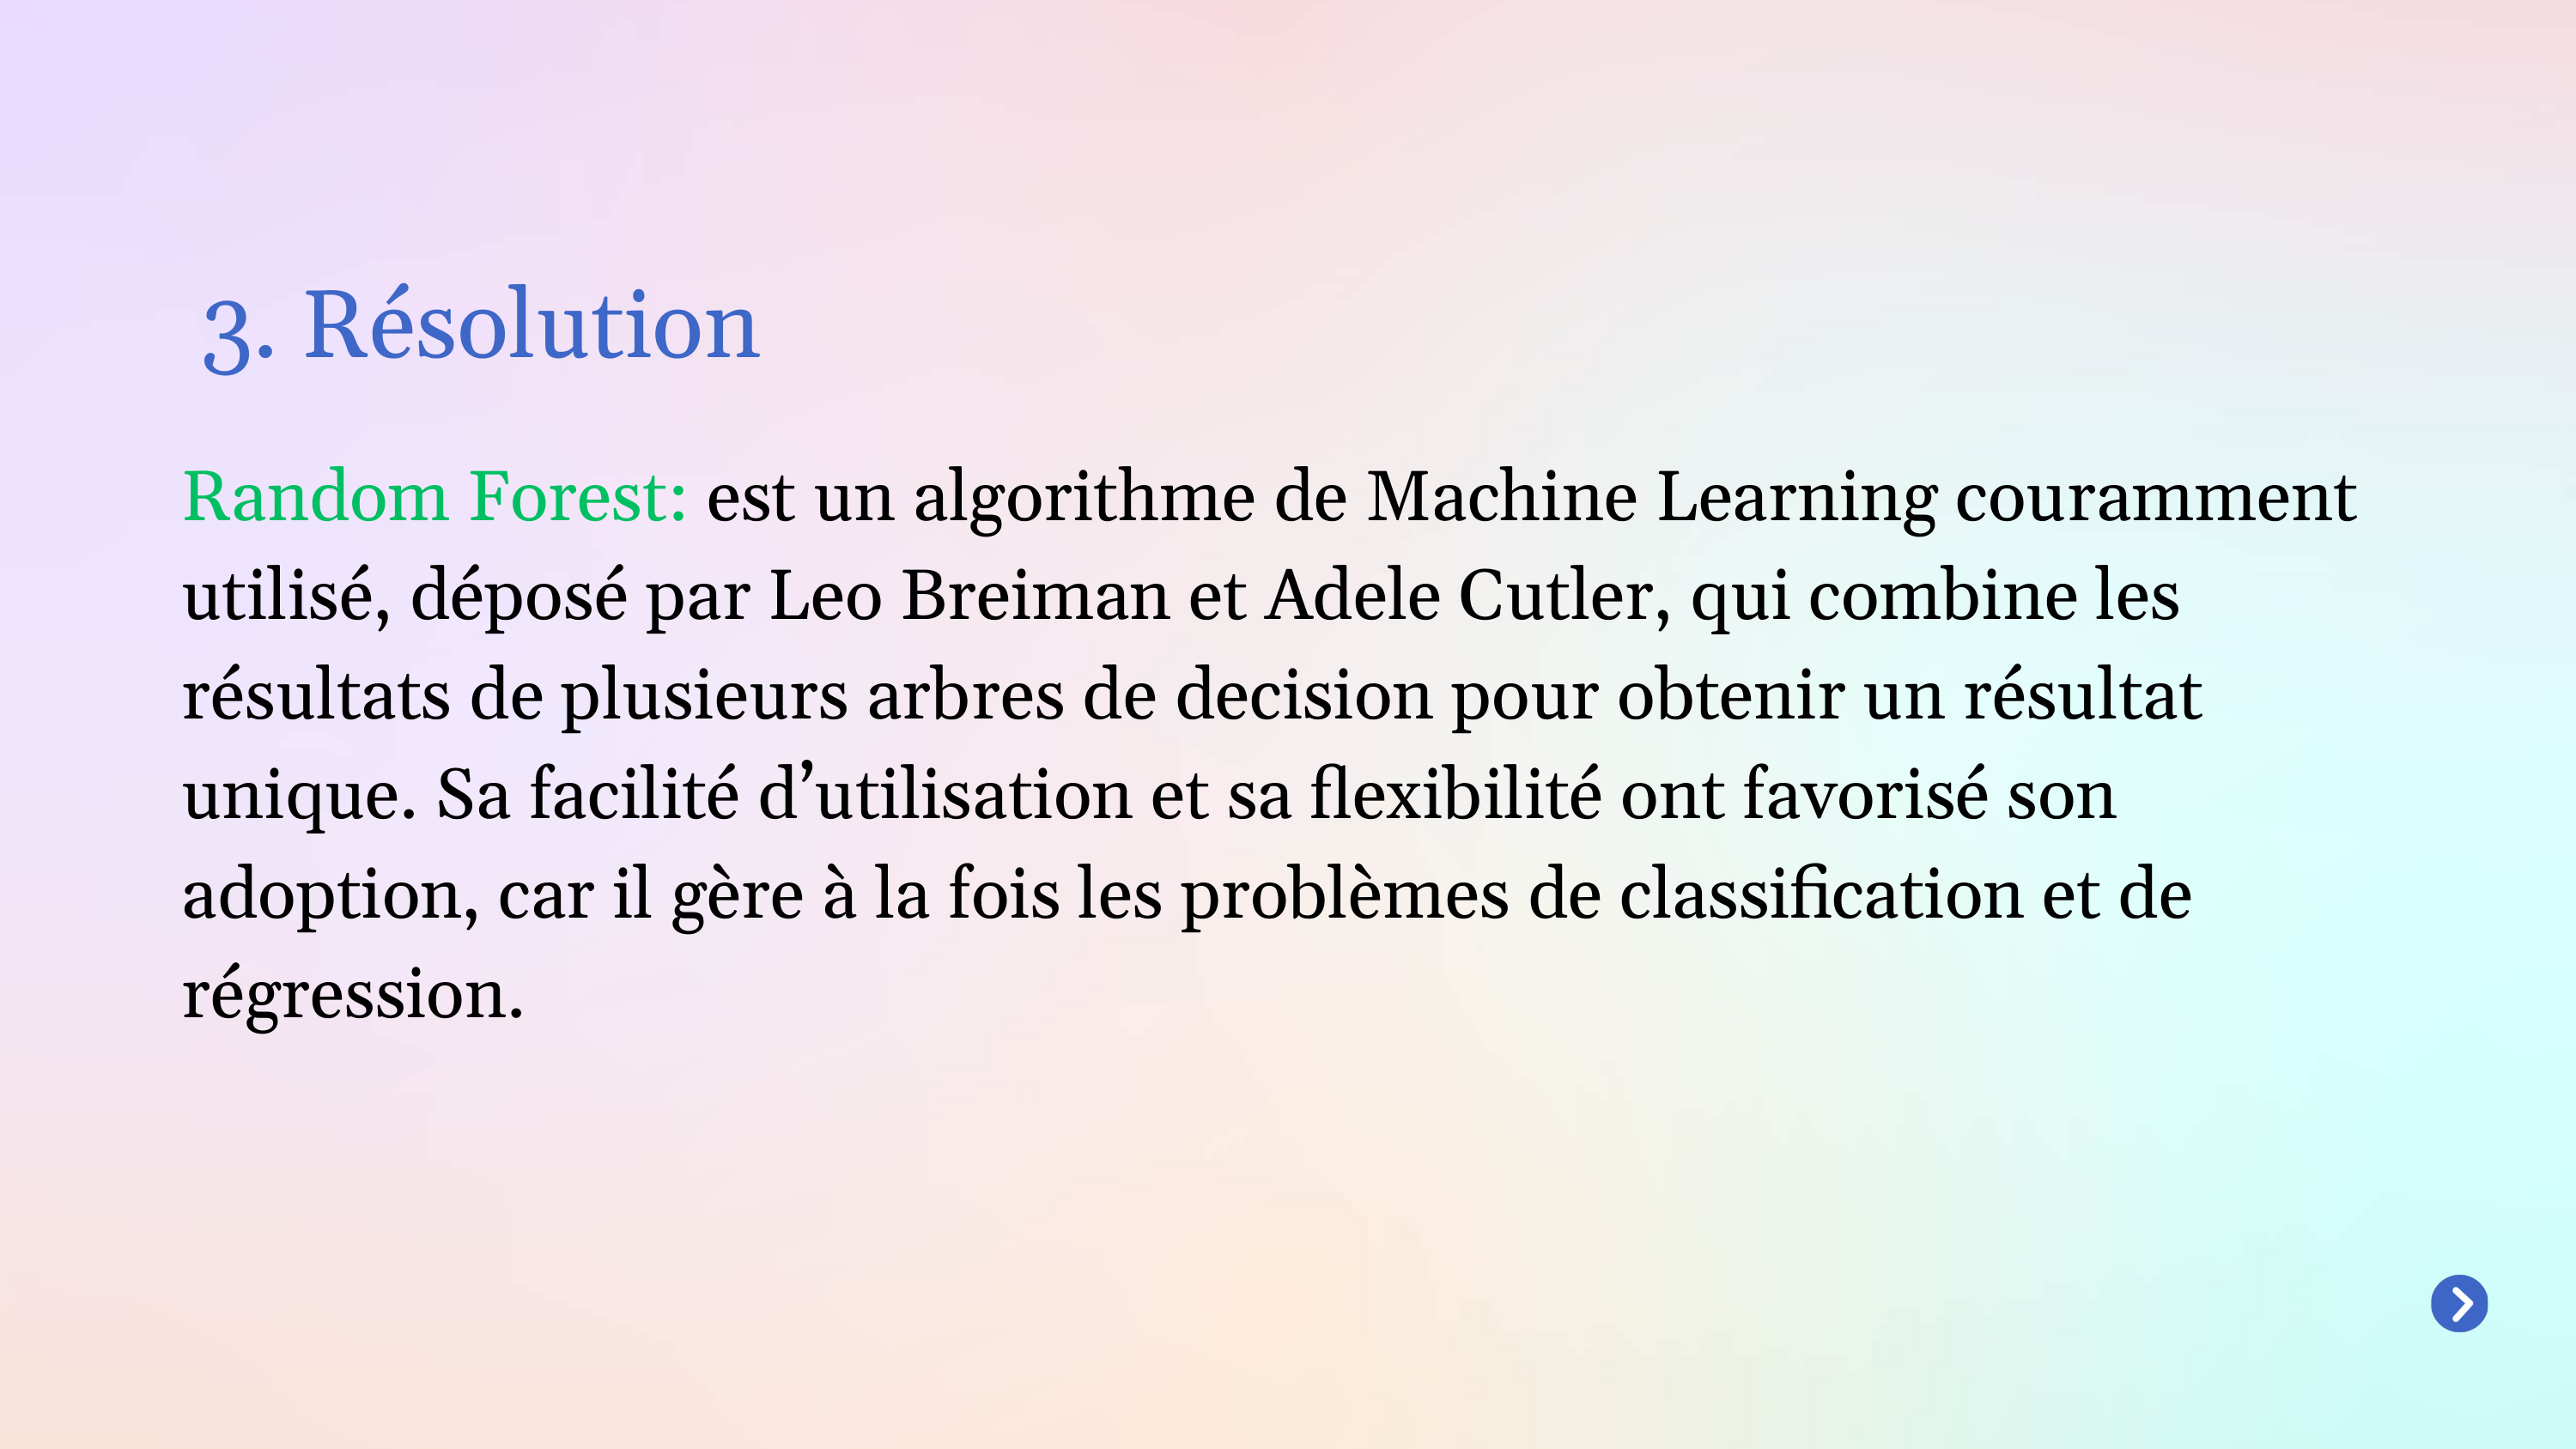

3. Résolution
Random Forest: est un algorithme de Machine Learning couramment utilisé, déposé par Leo Breiman et Adele Cutler, qui combine les résultats de plusieurs arbres de decision pour obtenir un résultat unique. Sa facilité d’utilisation et sa flexibilité ont favorisé son adoption, car il gère à la fois les problèmes de classification et de régression.